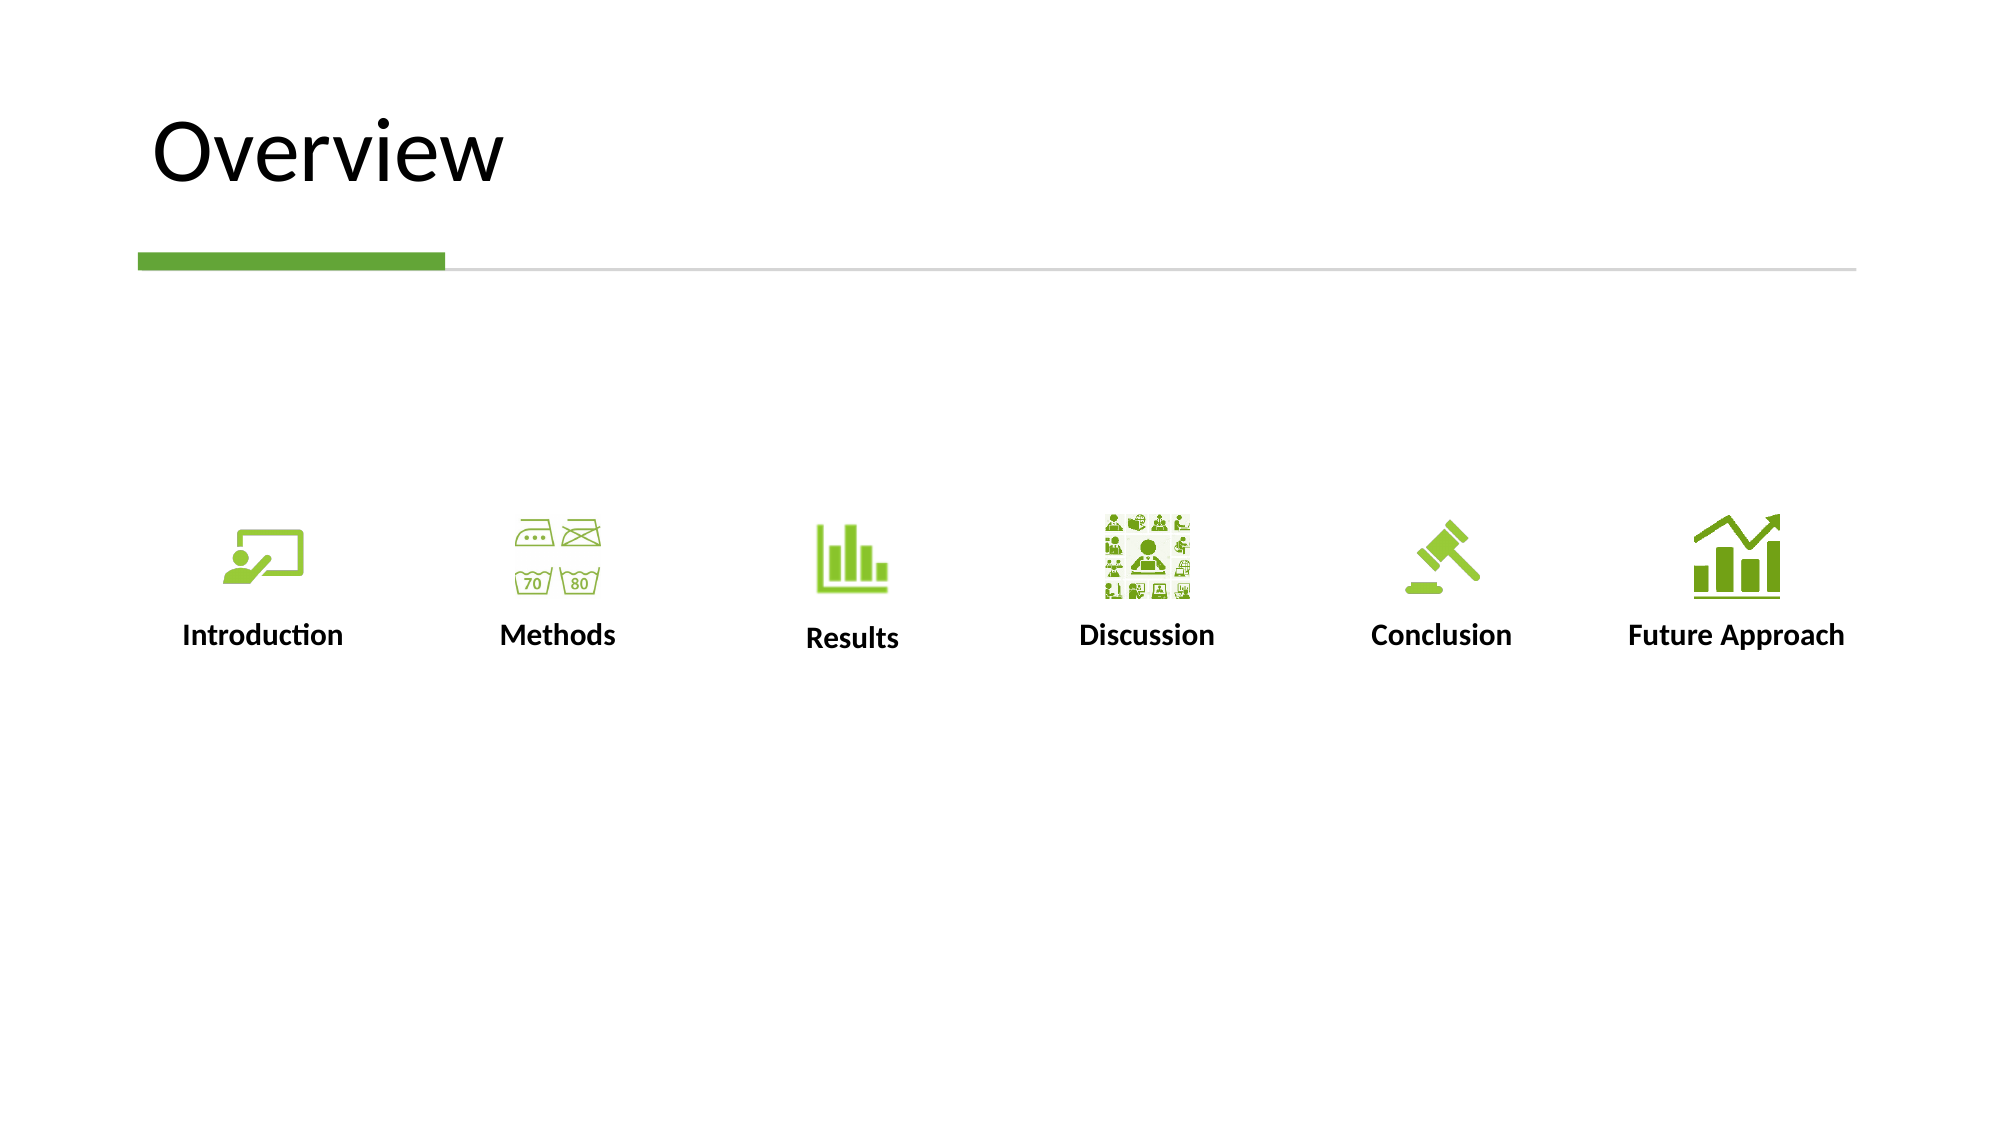

# Overview

Introduction

Methods

Results

Discussion

Conclusion

Future Approach